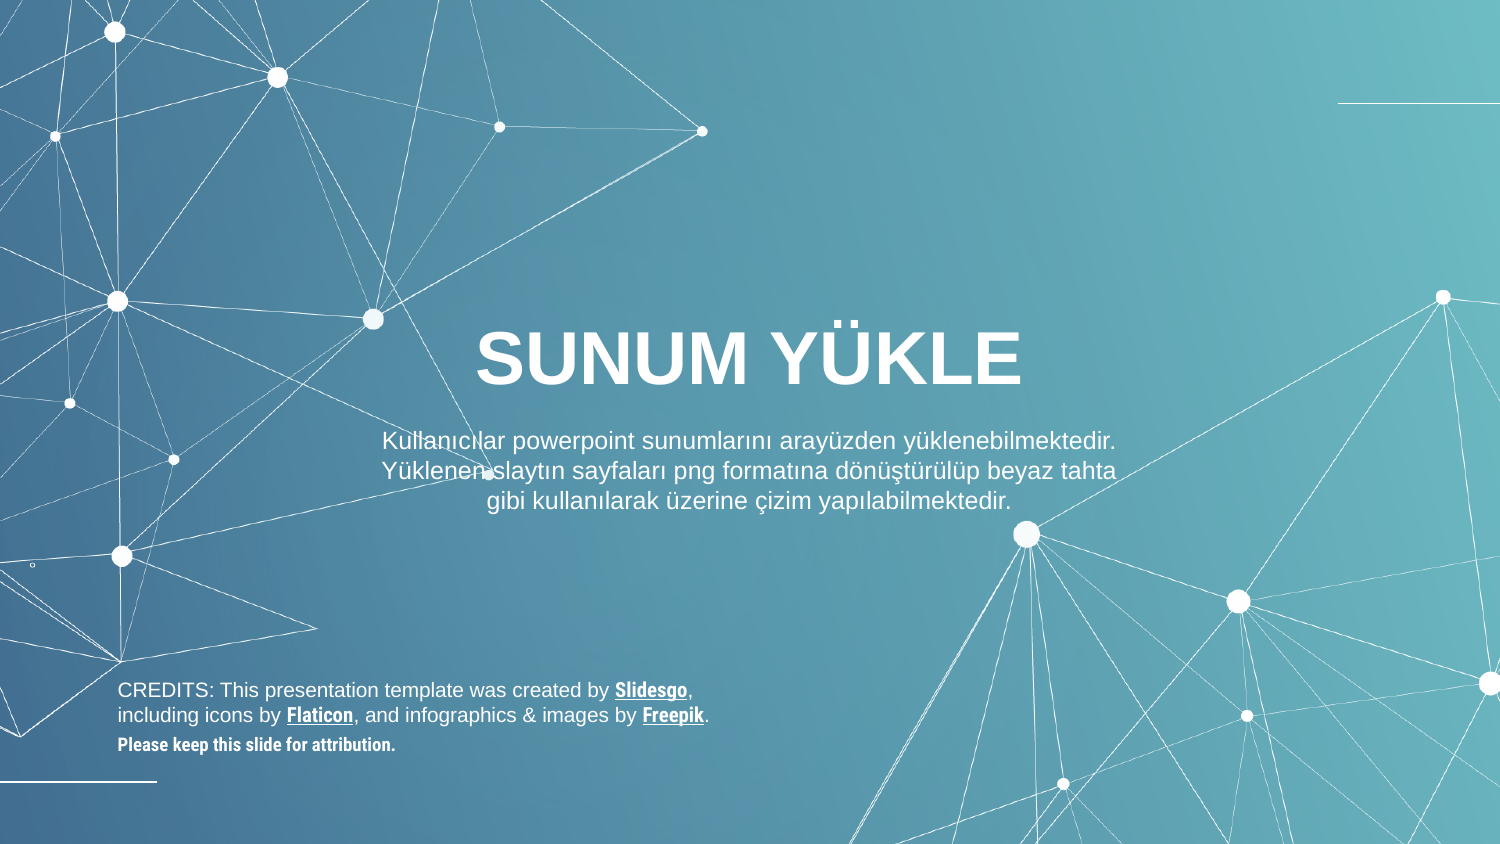

# SUNUM YÜKLE
Kullanıcılar powerpoint sunumlarını arayüzden yüklenebilmektedir. Yüklenen slaytın sayfaları png formatına dönüştürülüp beyaz tahta gibi kullanılarak üzerine çizim yapılabilmektedir.